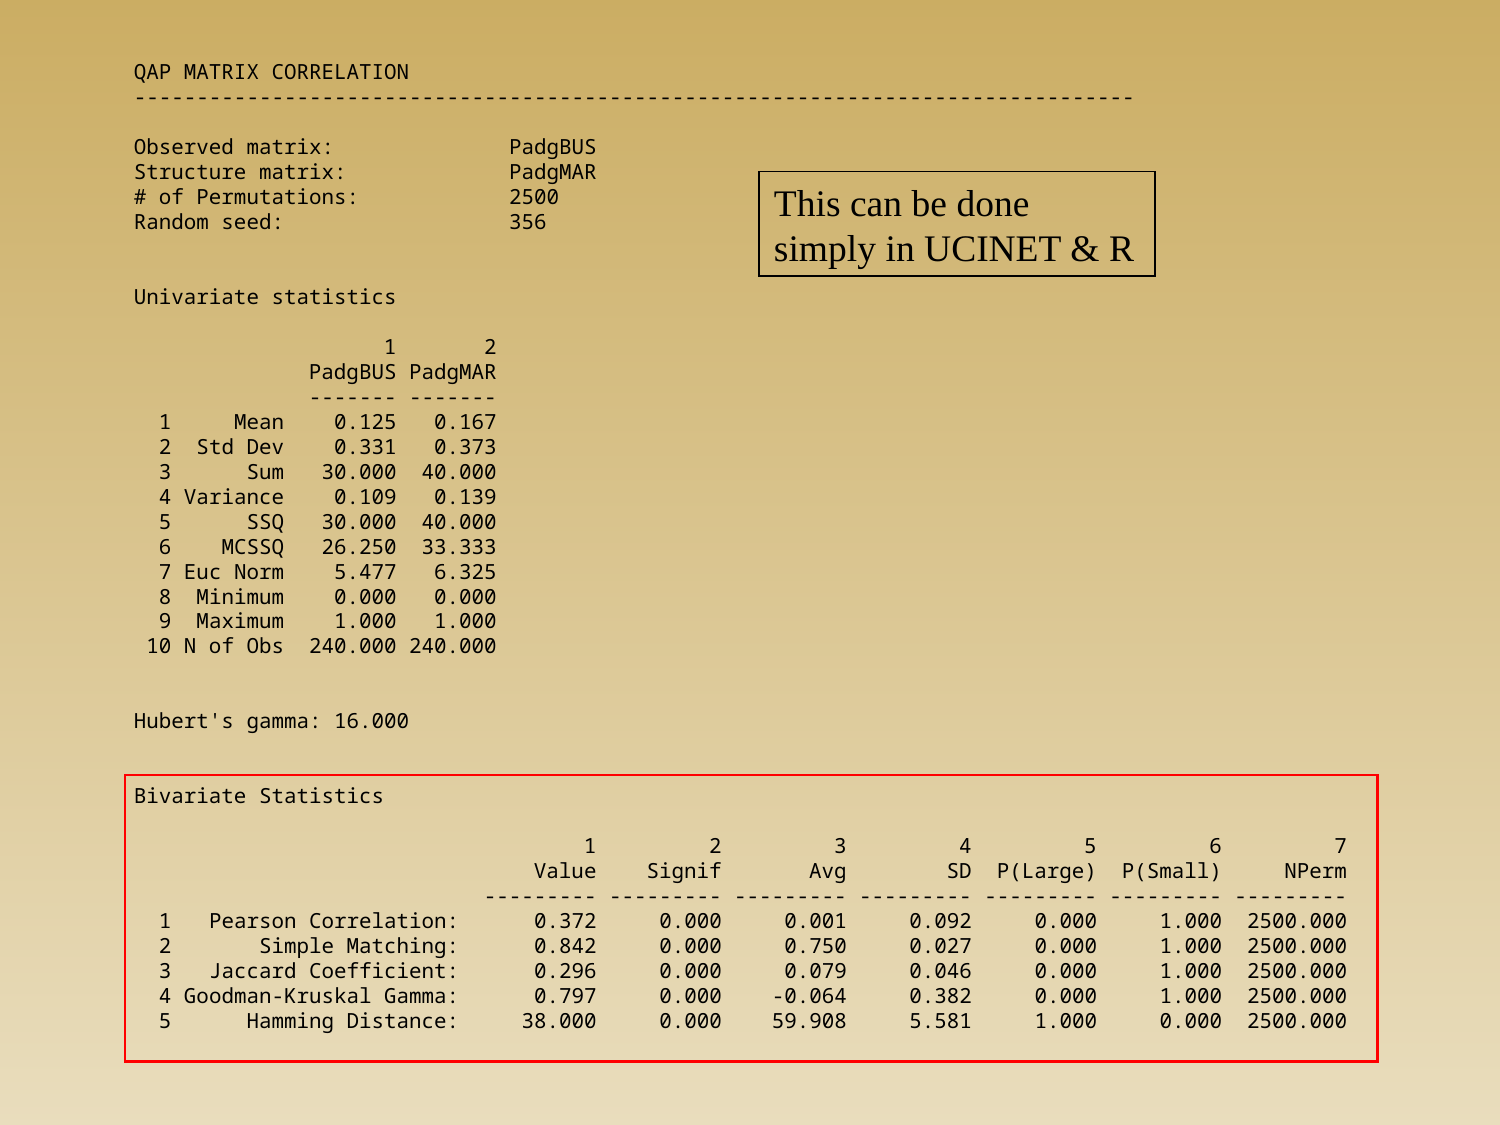

QAP MATRIX CORRELATION
--------------------------------------------------------------------------------

Observed matrix:              PadgBUS
Structure matrix:             PadgMAR
# of Permutations:            2500
Random seed:                  356

Univariate statistics

                    1       2
              PadgBUS PadgMAR
              ------- -------
  1     Mean    0.125   0.167
  2  Std Dev    0.331   0.373
  3      Sum   30.000  40.000
  4 Variance    0.109   0.139
  5      SSQ   30.000  40.000
  6    MCSSQ   26.250  33.333
  7 Euc Norm    5.477   6.325
  8  Minimum    0.000   0.000
  9  Maximum    1.000   1.000
 10 N of Obs  240.000 240.000

Hubert's gamma: 16.000

Bivariate Statistics

                                    1         2         3         4         5         6         7
                                Value    Signif       Avg        SD  P(Large)  P(Small)     NPerm
                            --------- --------- --------- --------- --------- --------- ---------
  1   Pearson Correlation:      0.372     0.000     0.001     0.092     0.000     1.000  2500.000
  2       Simple Matching:      0.842     0.000     0.750     0.027     0.000     1.000  2500.000
  3   Jaccard Coefficient:      0.296     0.000     0.079     0.046     0.000     1.000  2500.000
  4 Goodman-Kruskal Gamma:      0.797     0.000    -0.064     0.382     0.000     1.000  2500.000
  5      Hamming Distance:     38.000     0.000    59.908     5.581     1.000     0.000  2500.000

This can be done simply in UCINET & R